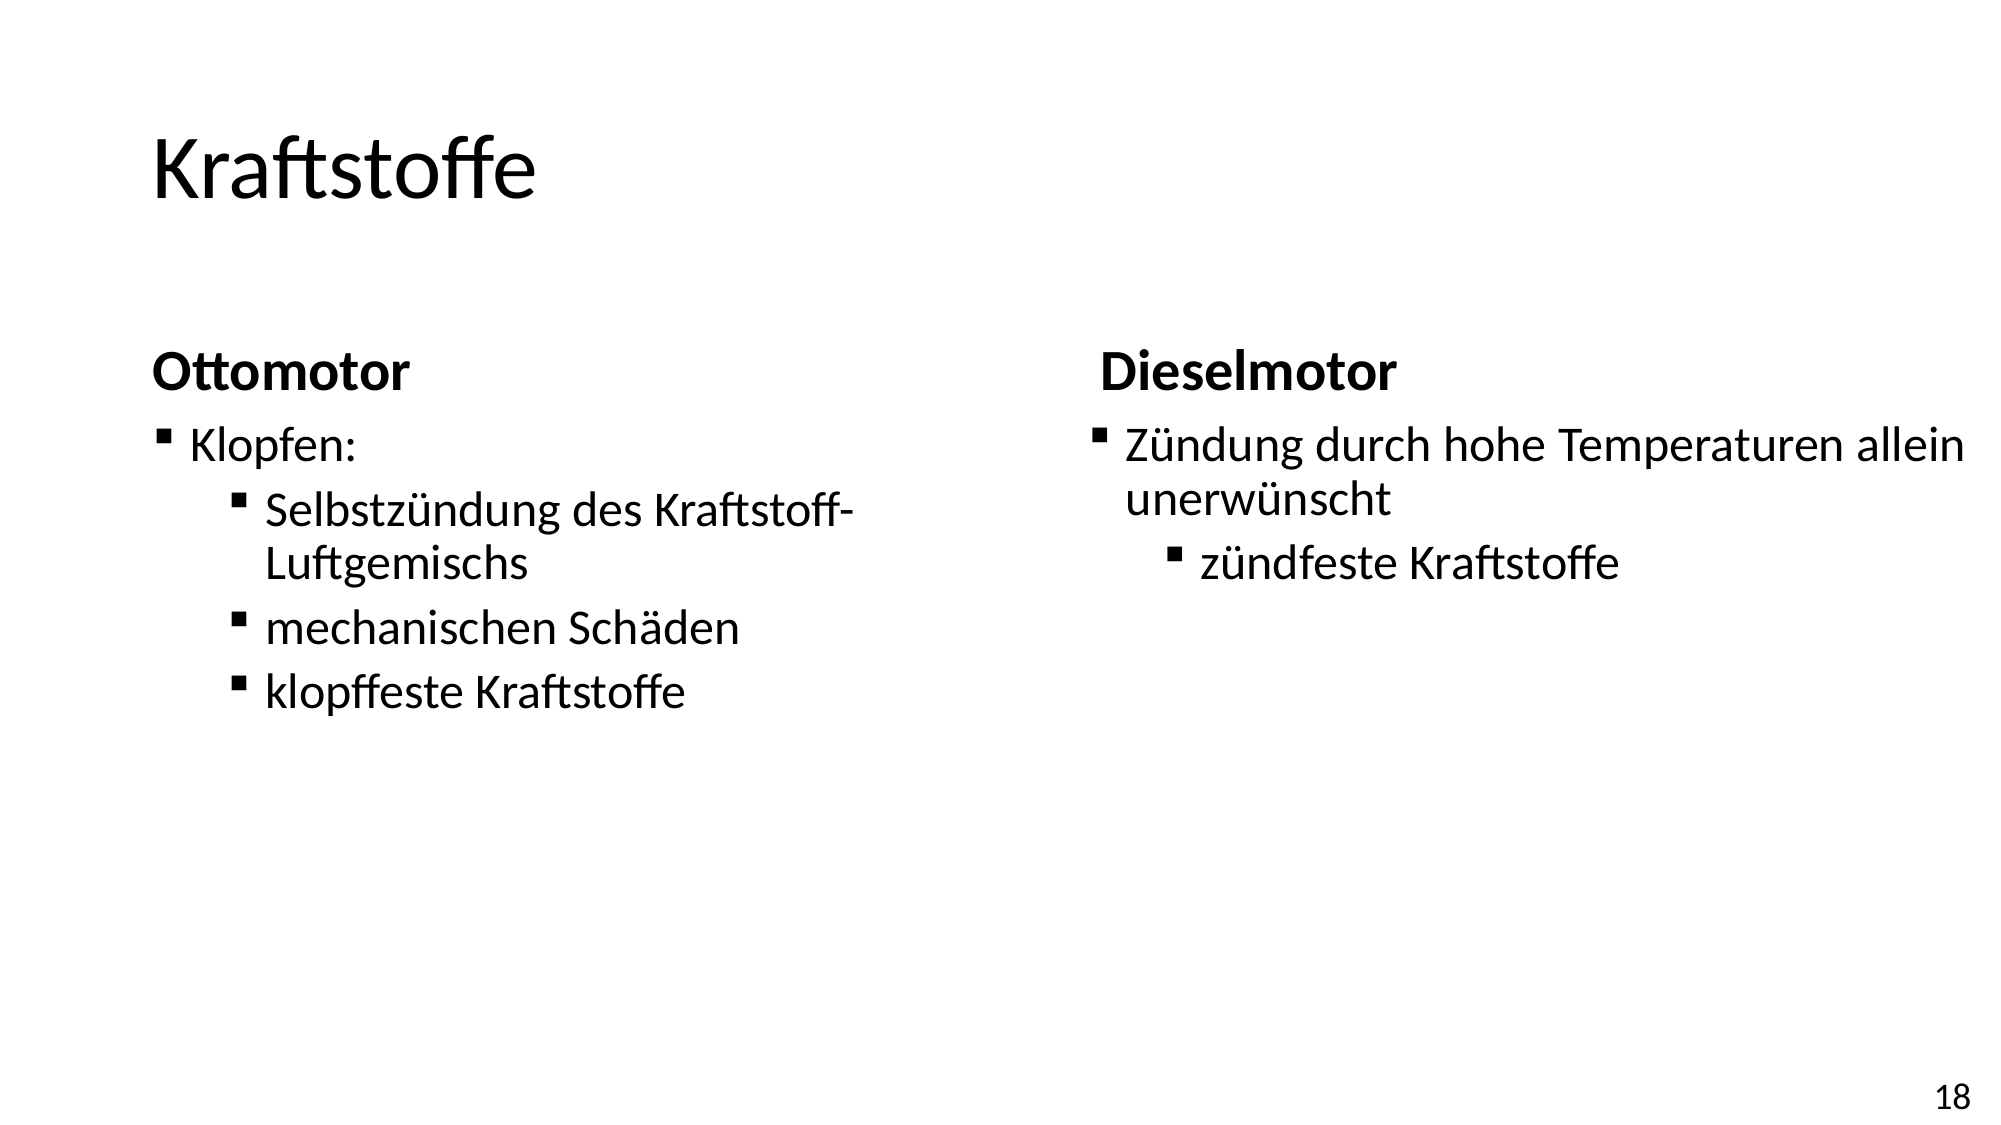

# Kraftstoffe
Dieselmotor
Ottomotor
Zündung durch hohe Temperaturen allein unerwünscht
zündfeste Kraftstoffe

Klopfen:
Selbstzündung des Kraftstoff-Luftgemischs
mechanischen Schäden
klopffeste Kraftstoffe

18